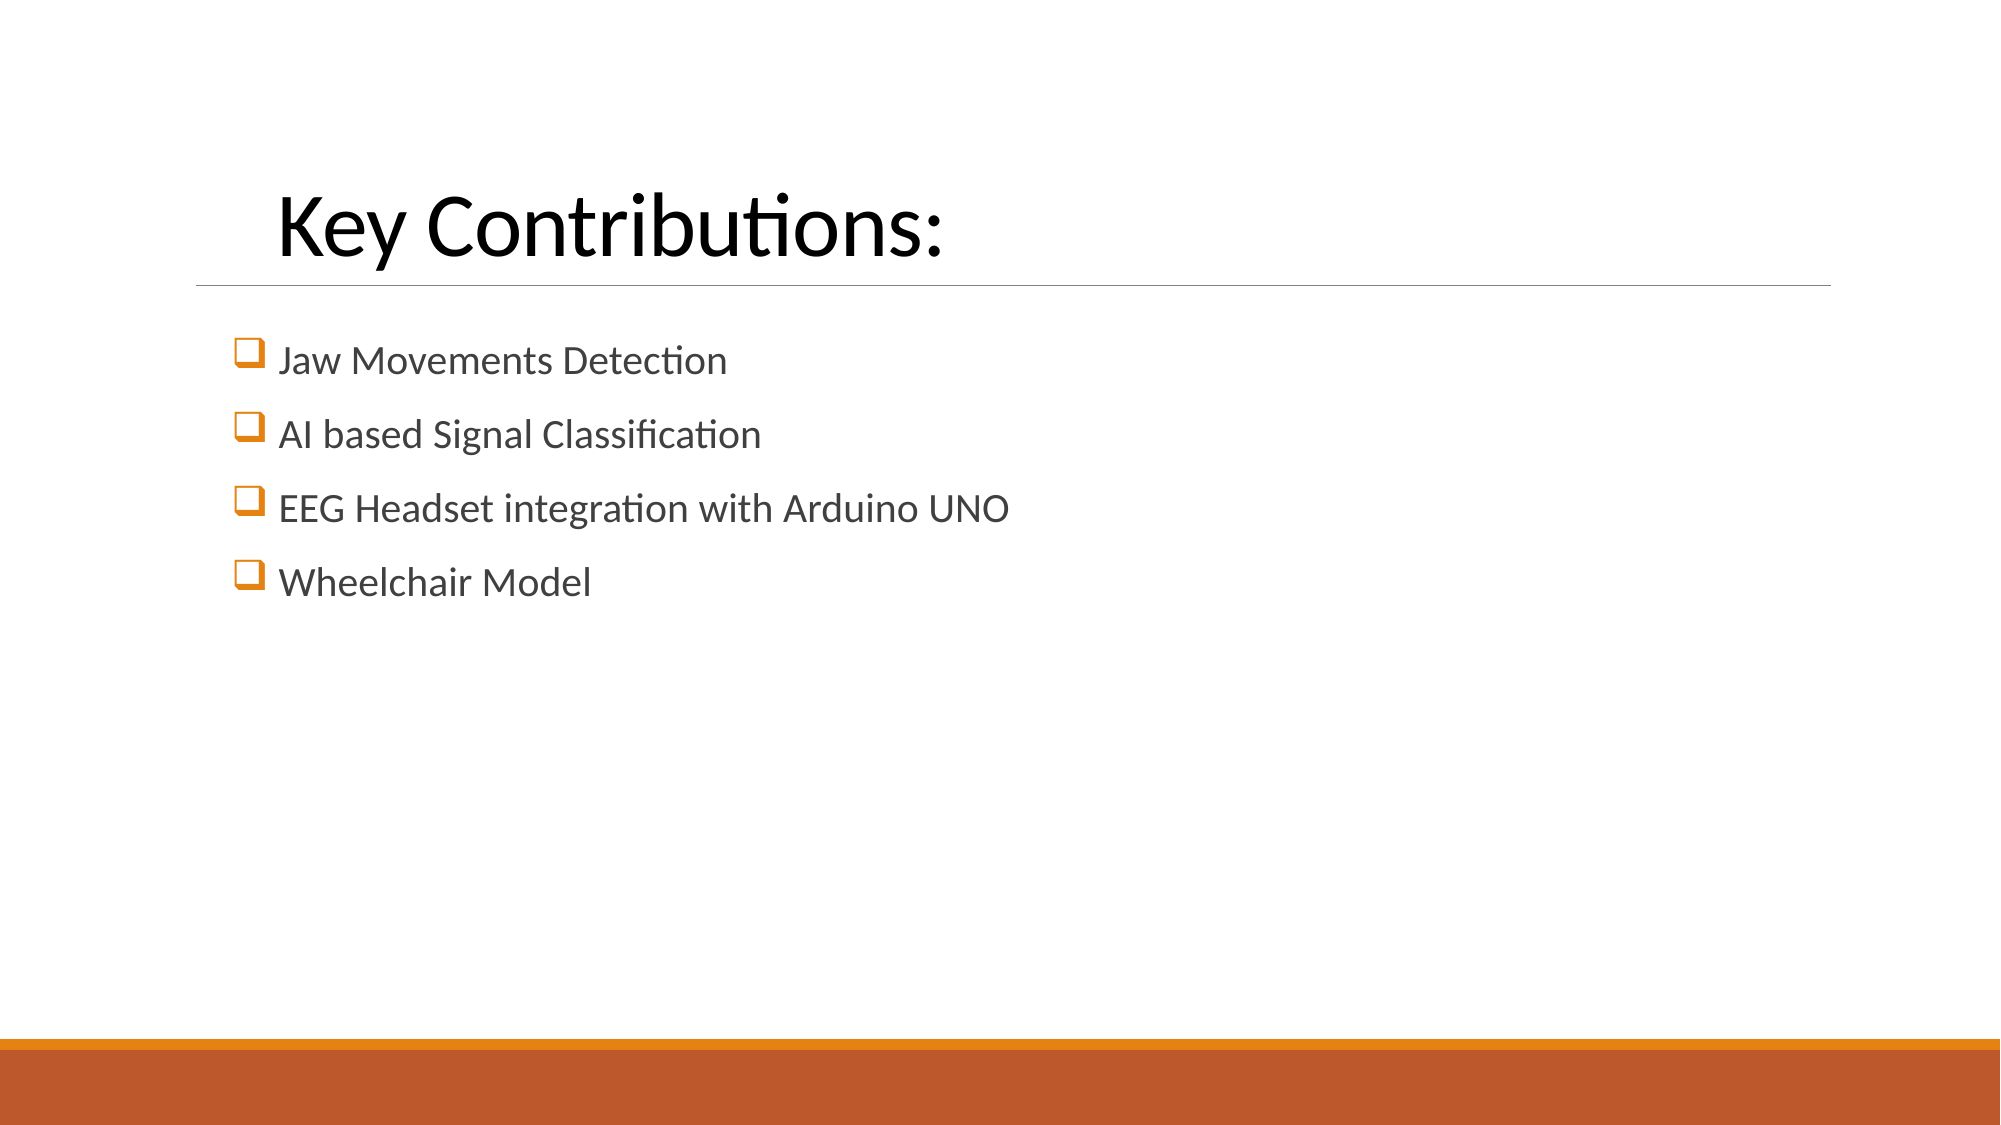

# Key Contributions:
 Jaw Movements Detection
 AI based Signal Classification
 EEG Headset integration with Arduino UNO
 Wheelchair Model